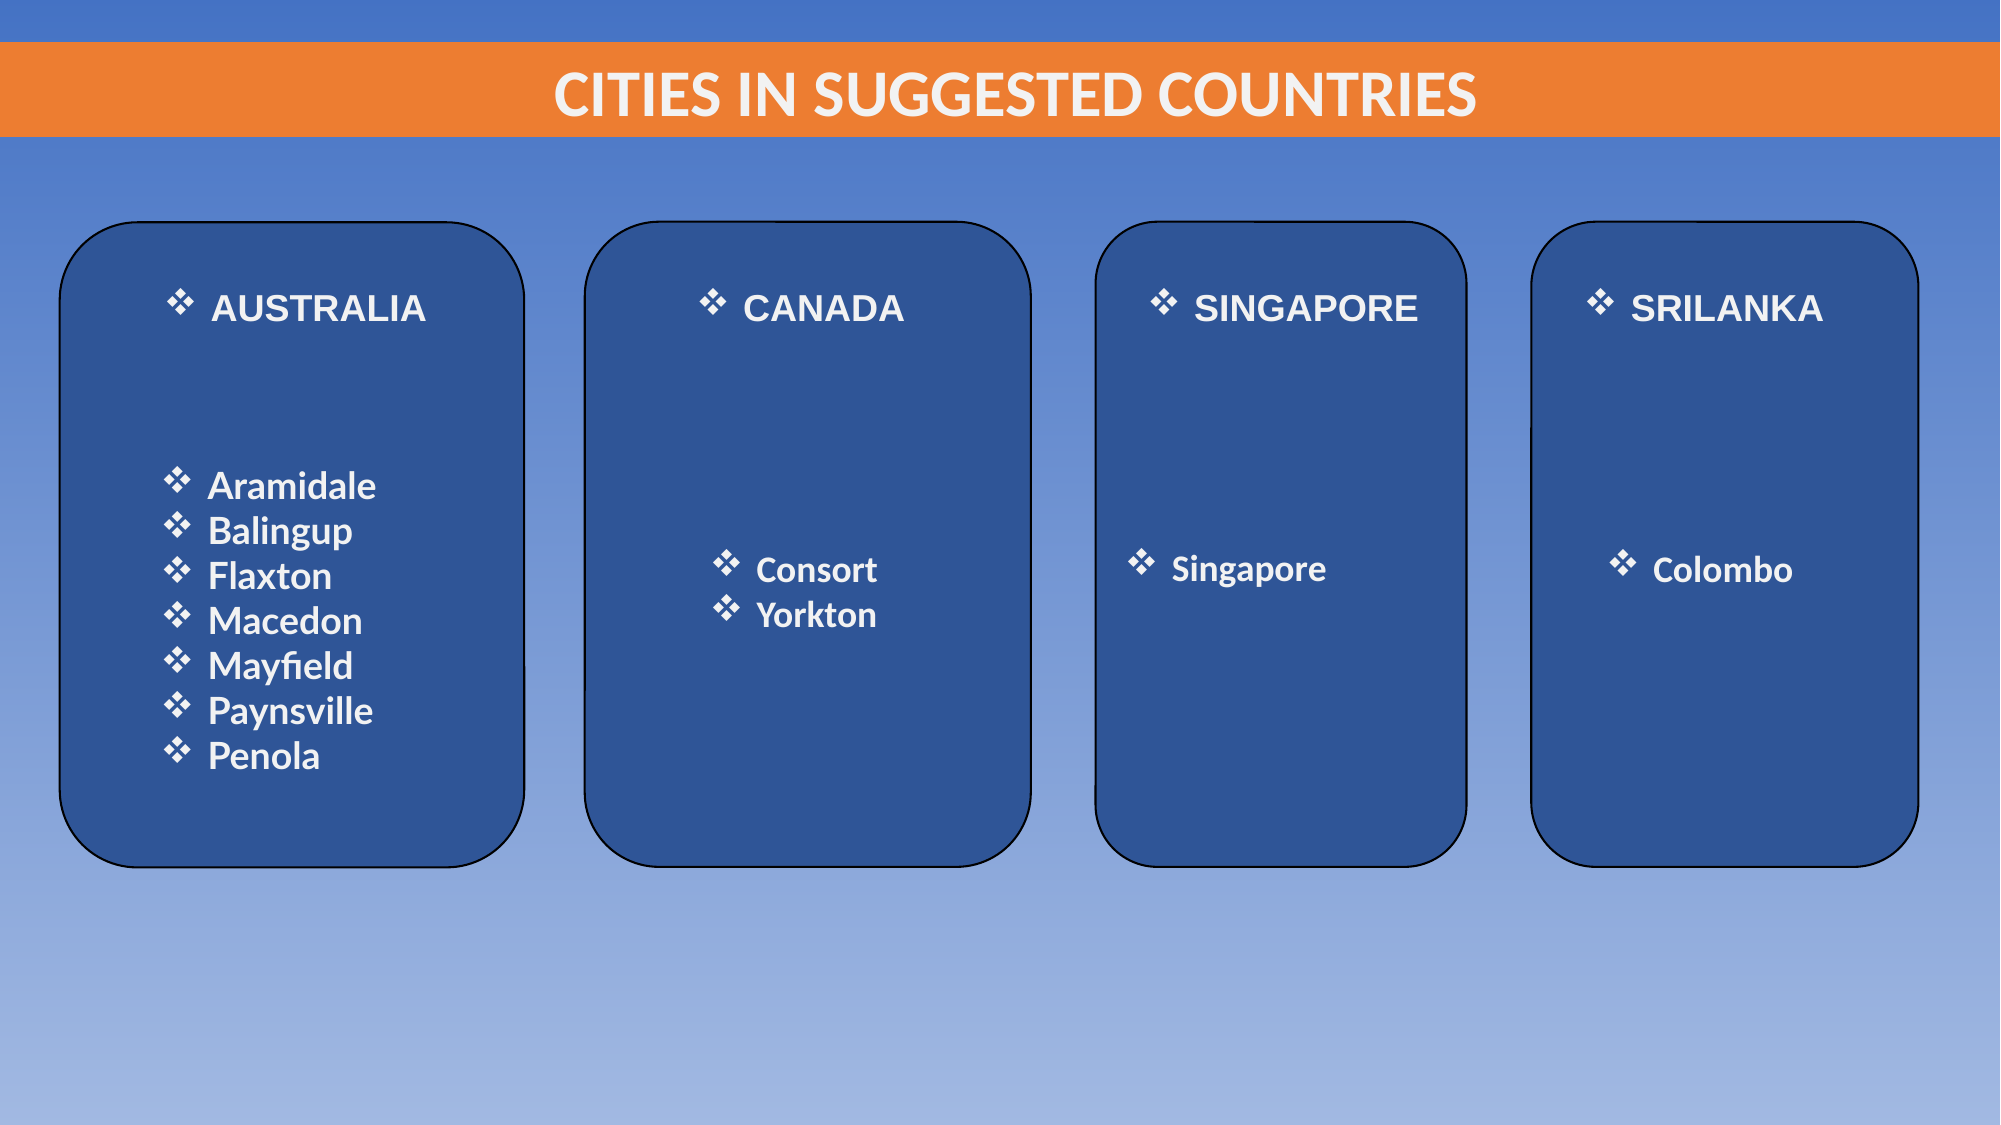

CITIES IN SUGGESTED COUNTRIES

AUSTRALIA
CANADA
SINGAPORE
SRILANKA
Aramidale
Balingup
Flaxton
Macedon
Mayfield
Paynsville
Penola
Singapore
Colombo
Consort
Yorkton